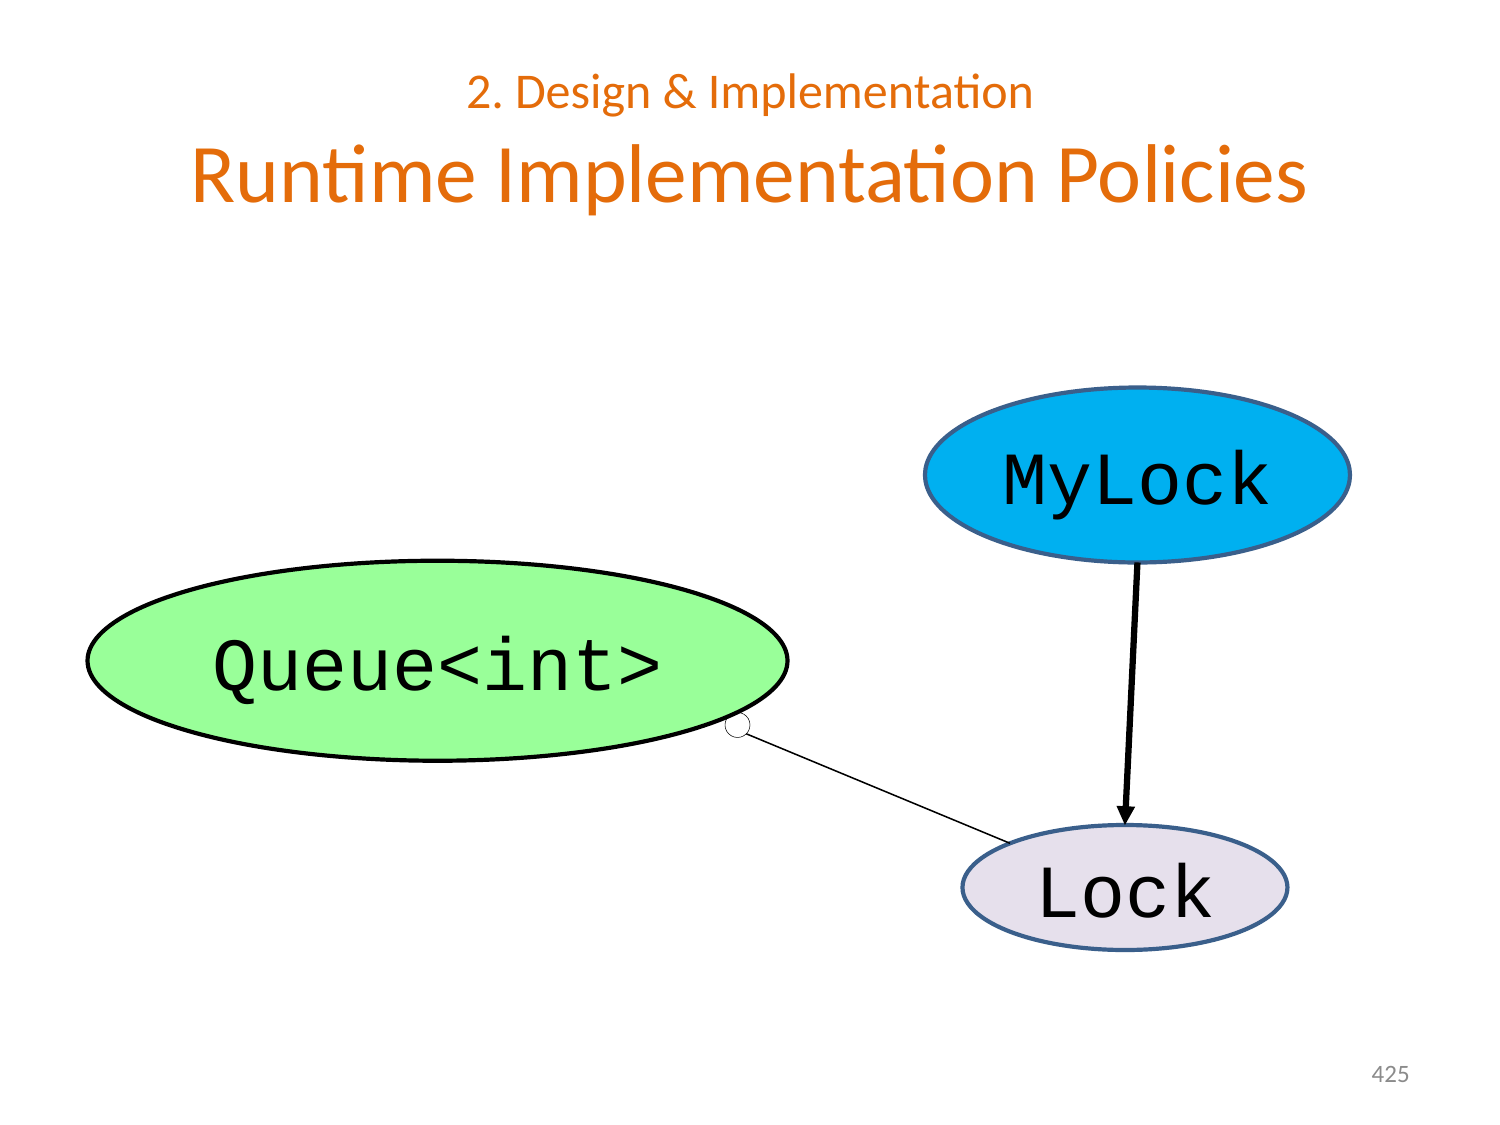

# 2. Design & Implementation Runtime Implementation Policies

MyLock
Queue<int>

Lock
425